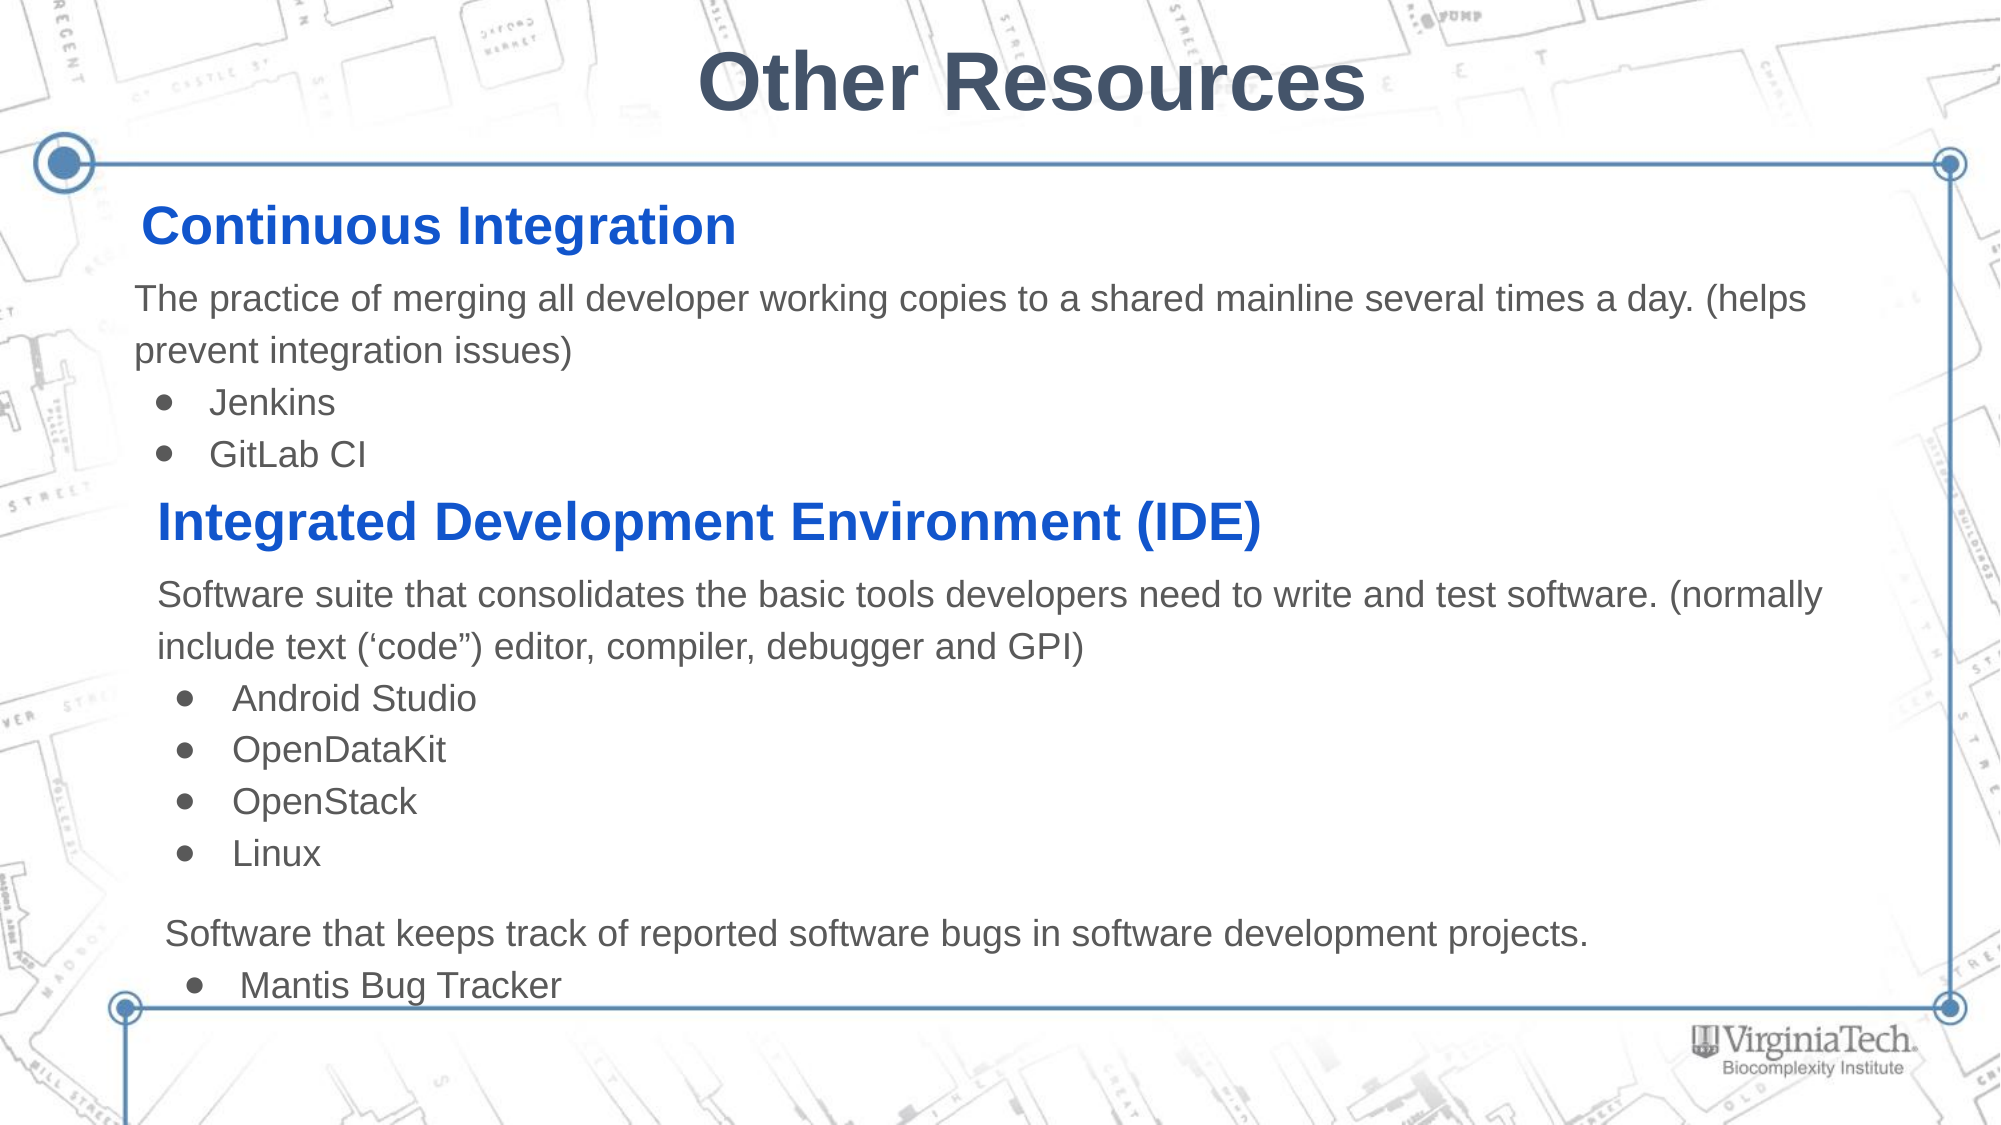

# Other Resources
Continuous Integration
The practice of merging all developer working copies to a shared mainline several times a day. (helps prevent integration issues)
Jenkins
GitLab CI

Integrated Development Environment (IDE)
Software suite that consolidates the basic tools developers need to write and test software. (normally include text (‘code”) editor, compiler, debugger and GPI)
Android Studio
OpenDataKit
OpenStack
Linux

Software that keeps track of reported software bugs in software development projects.
Mantis Bug Tracker